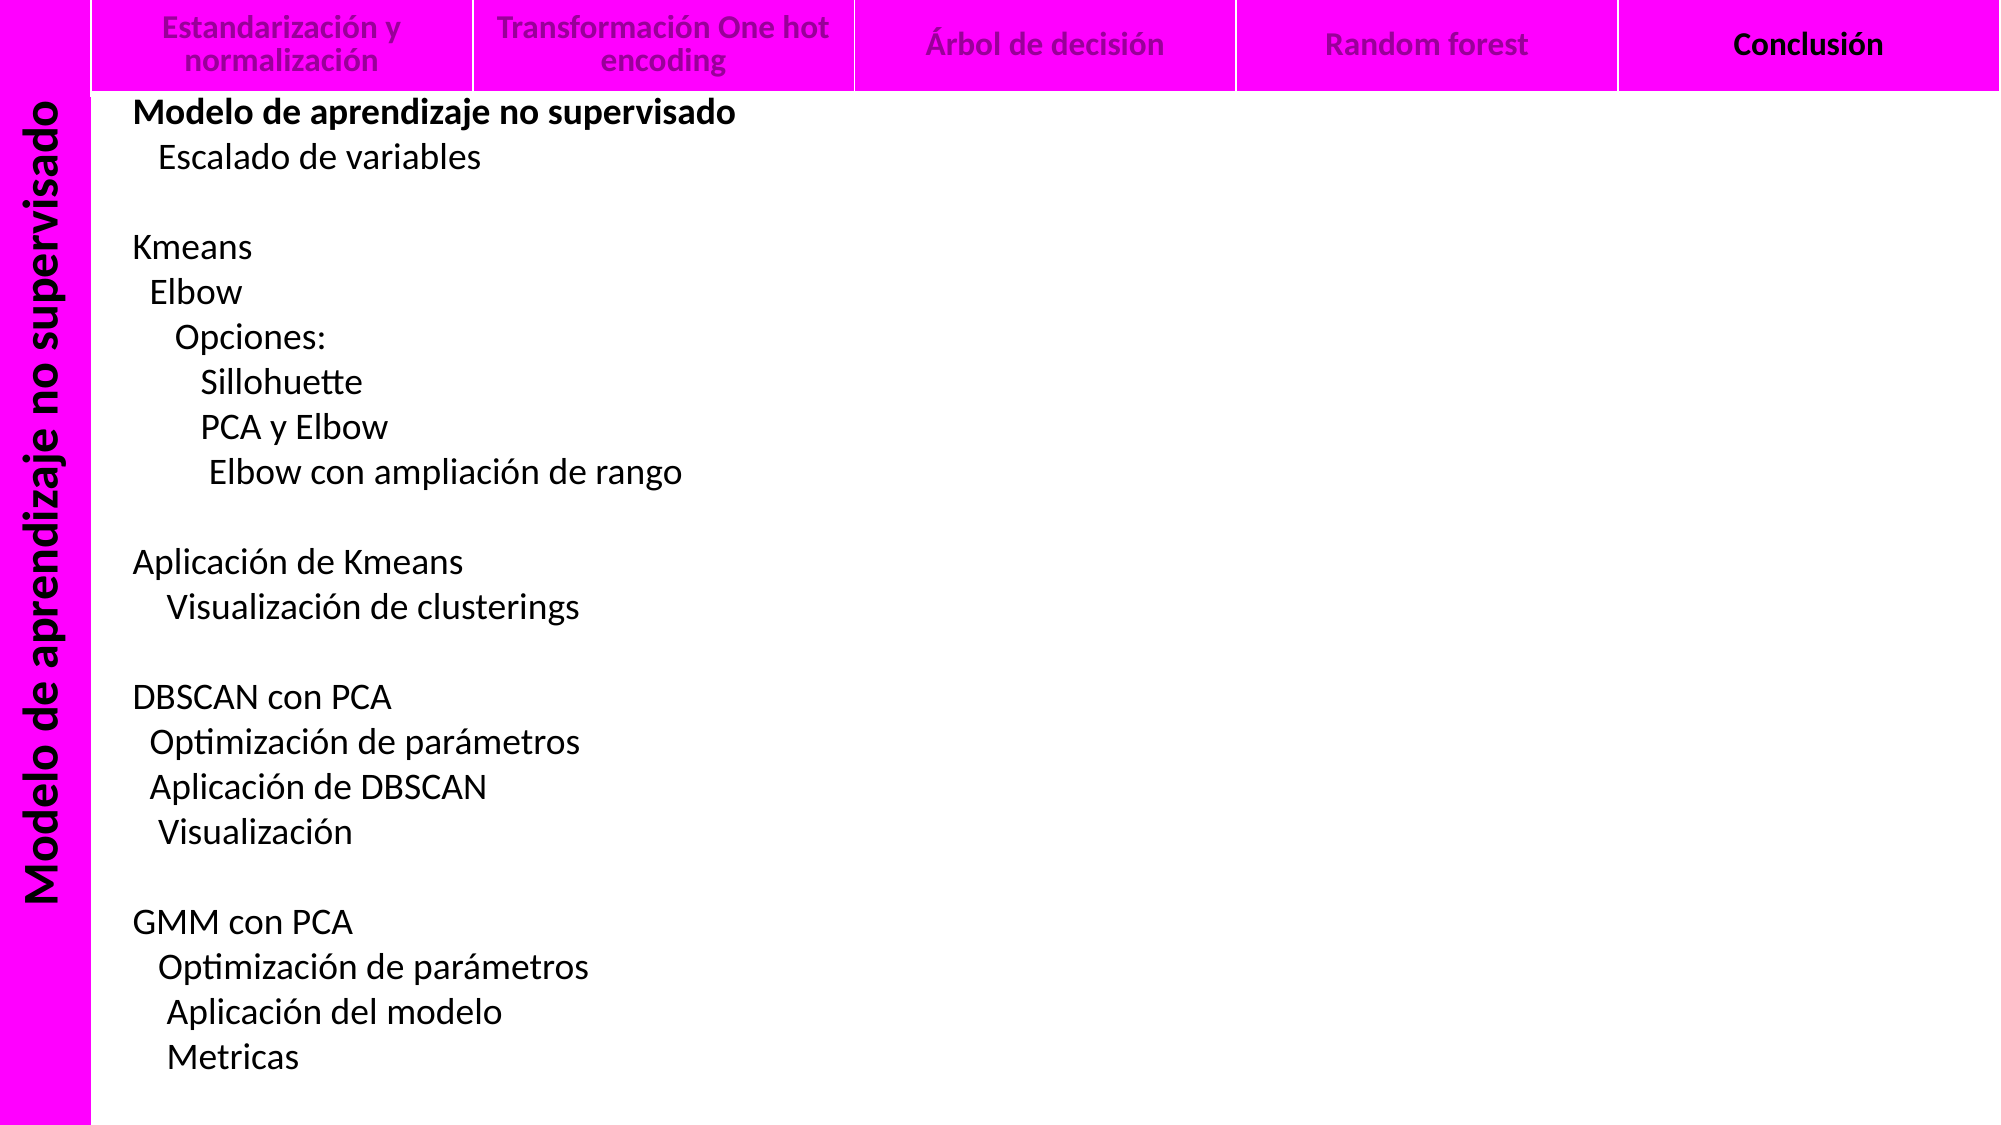

Modelo de aprendizaje no supervisado
| Estandarización y normalización | Transformación One hot encoding | Árbol de decisión | Random forest | Conclusión |
| --- | --- | --- | --- | --- |
Modelo de aprendizaje no supervisado
   Escalado de variables

Kmeans
  Elbow
     Opciones:
        Sillohuette
        PCA y Elbow
         Elbow con ampliación de rango

Aplicación de Kmeans
    Visualización de clusterings

DBSCAN con PCA
  Optimización de parámetros
  Aplicación de DBSCAN
   Visualización

GMM con PCA
   Optimización de parámetros
    Aplicación del modelo
    Metricas